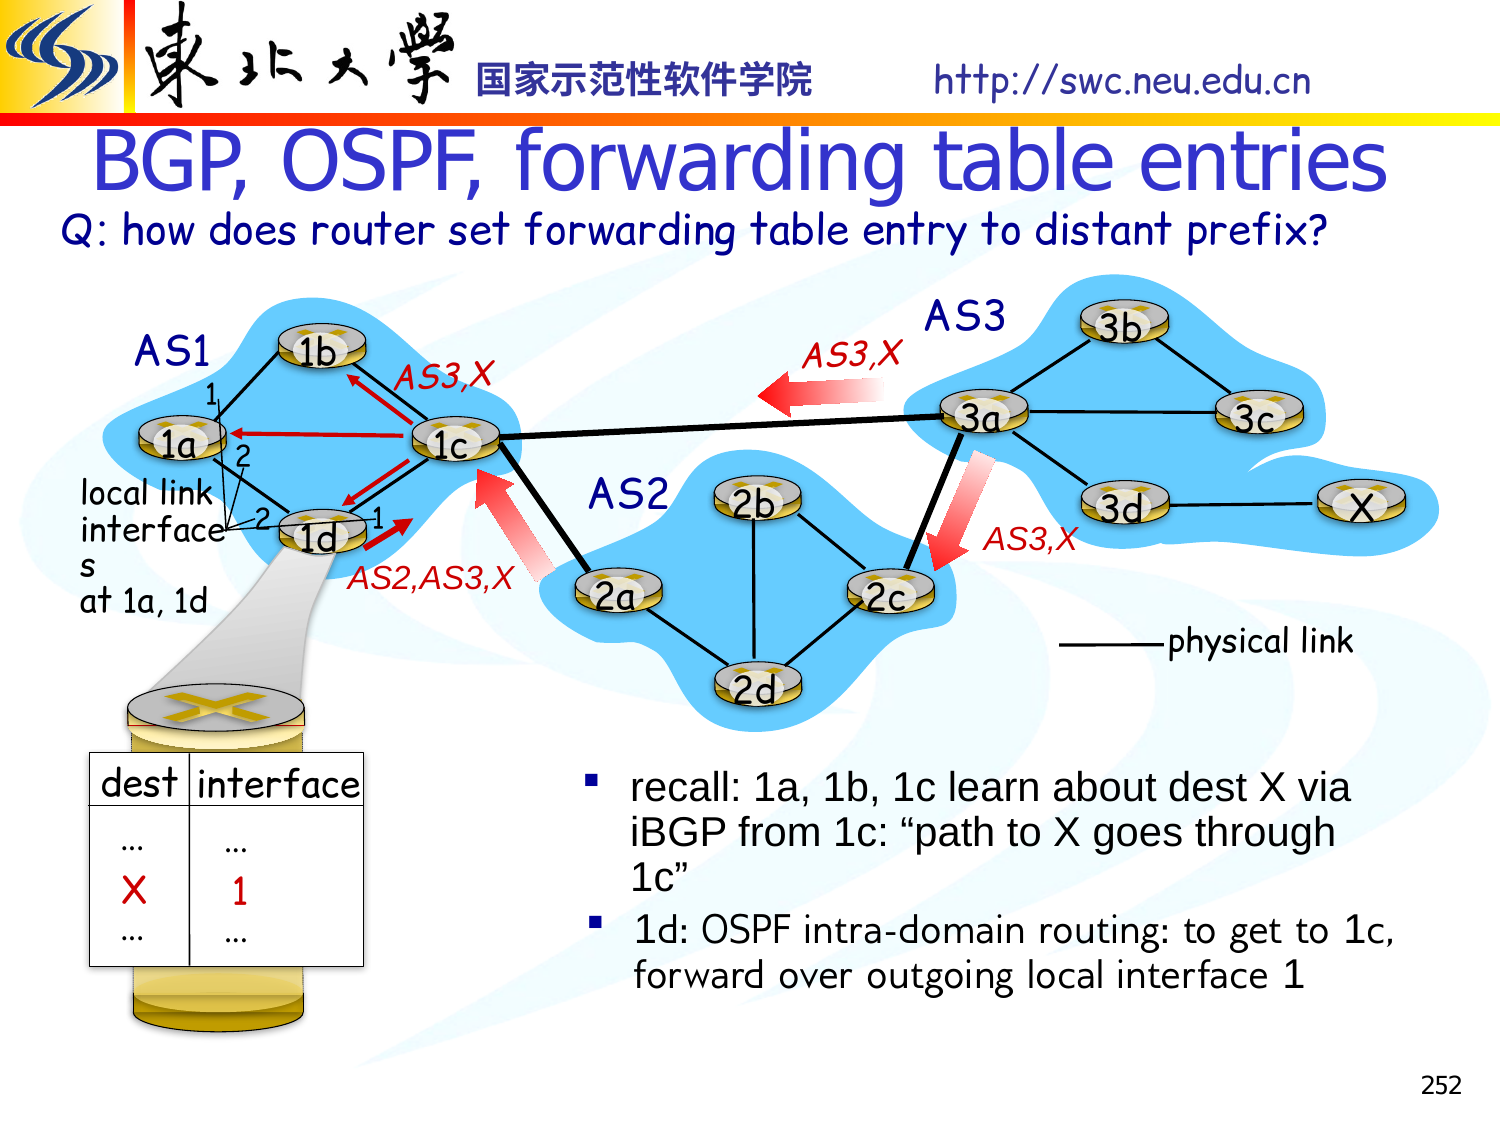

# BGP, OSPF, forwarding table entries
Q: how does router set forwarding table entry to distant prefix?

AS3
3b

3a

3c

3d

1b

1a

1c

1d

AS1
AS3,X

AS3,X
1
2
1
2

AS3,X

  X

AS2

AS2,AS3,X
local link interfaces
at 1a, 1d
2b

2a

2c

2d

dest
interface

…

…
…

…

X
1

physical link
recall: 1a, 1b, 1c learn about dest X via iBGP from 1c: “path to X goes through 1c”
1d: OSPF intra-domain routing: to get to 1c, forward over outgoing local interface 1
252